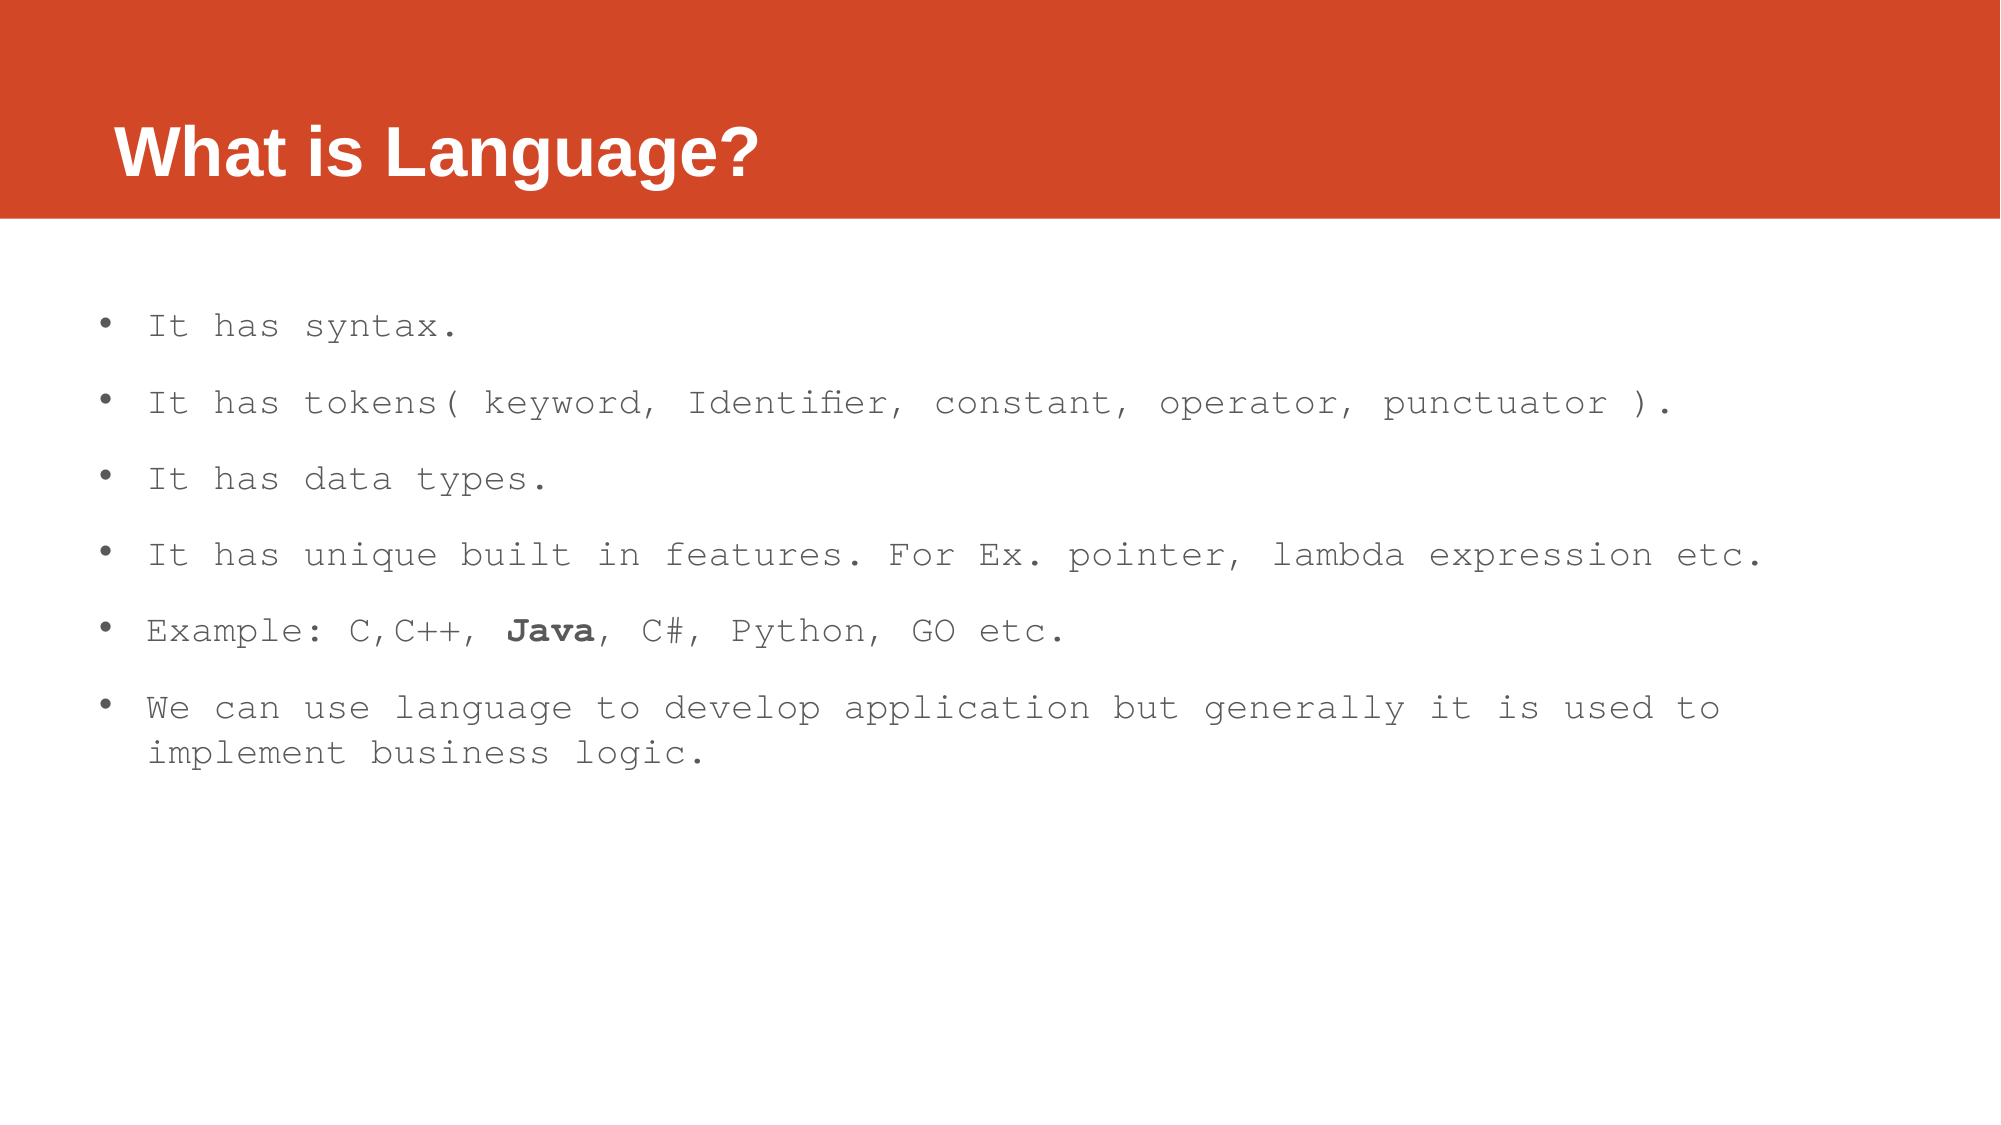

# What is Language?
It has syntax.
It has tokens( keyword, Identifier, constant, operator, punctuator ).
It has data types.
It has unique built in features. For Ex. pointer, lambda expression etc.
Example: C,C++, Java, C#, Python, GO etc.
We can use language to develop application but generally it is used to implement business logic.